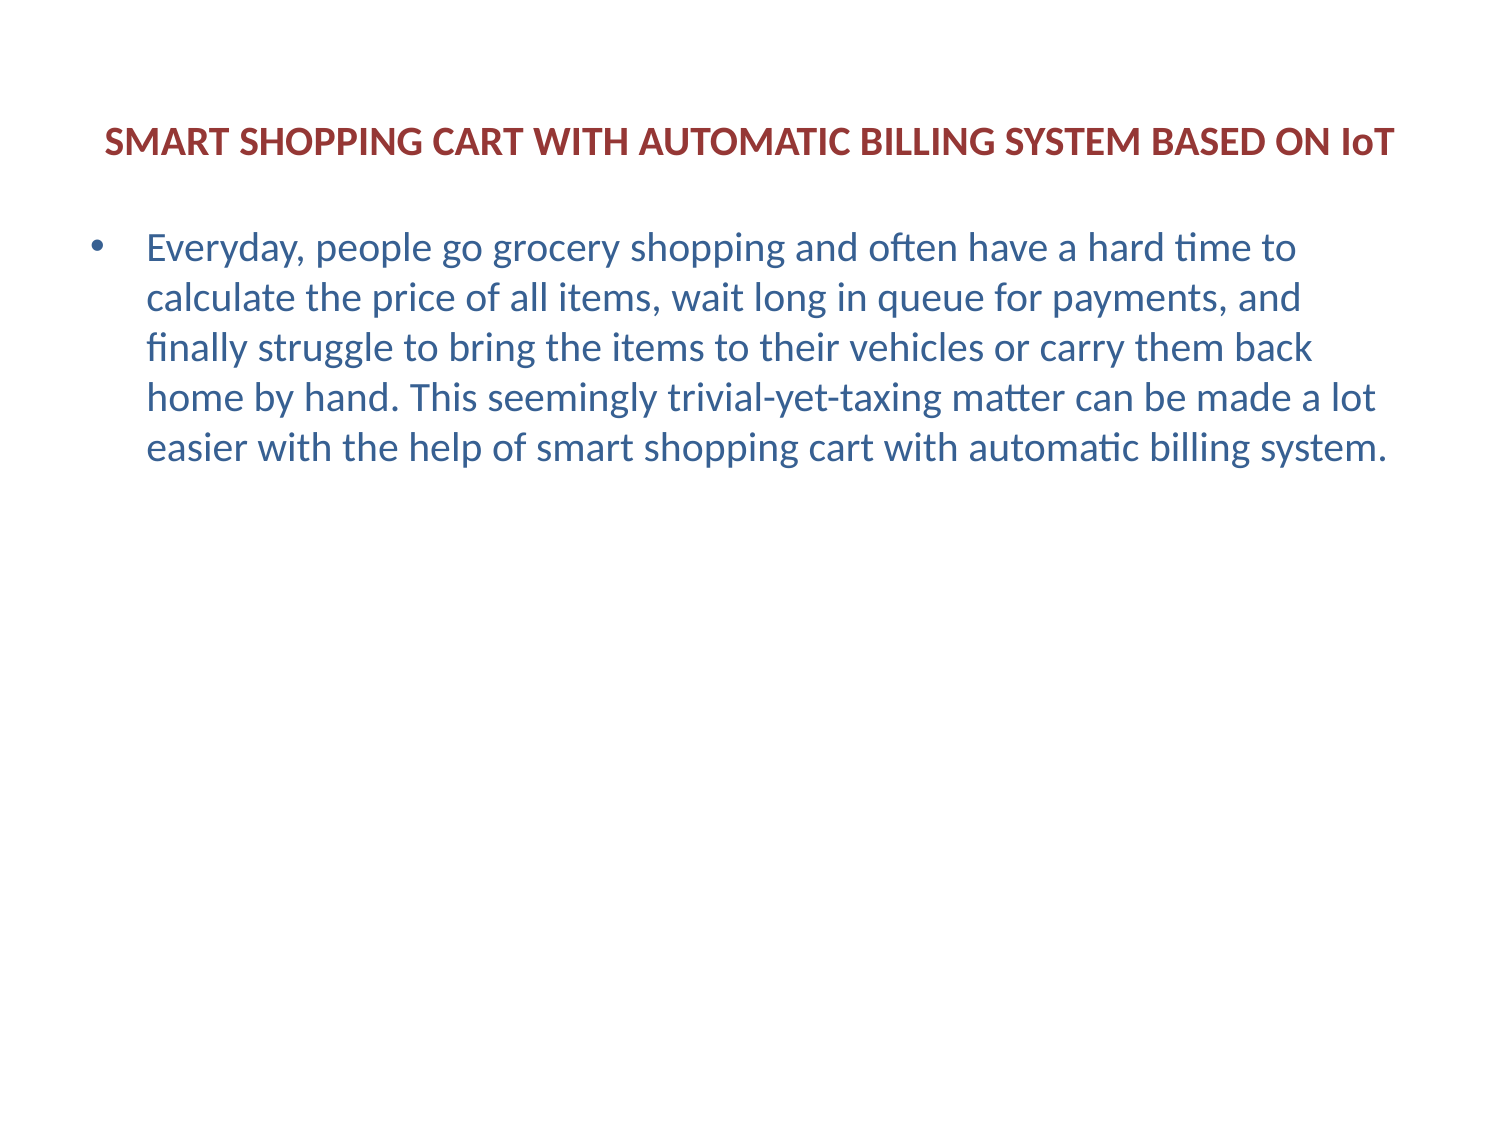

# SMART SHOPPING CART WITH AUTOMATIC BILLING SYSTEM BASED ON IoT
Everyday, people go grocery shopping and often have a hard time to calculate the price of all items, wait long in queue for payments, and finally struggle to bring the items to their vehicles or carry them back home by hand. This seemingly trivial-yet-taxing matter can be made a lot easier with the help of smart shopping cart with automatic billing system.